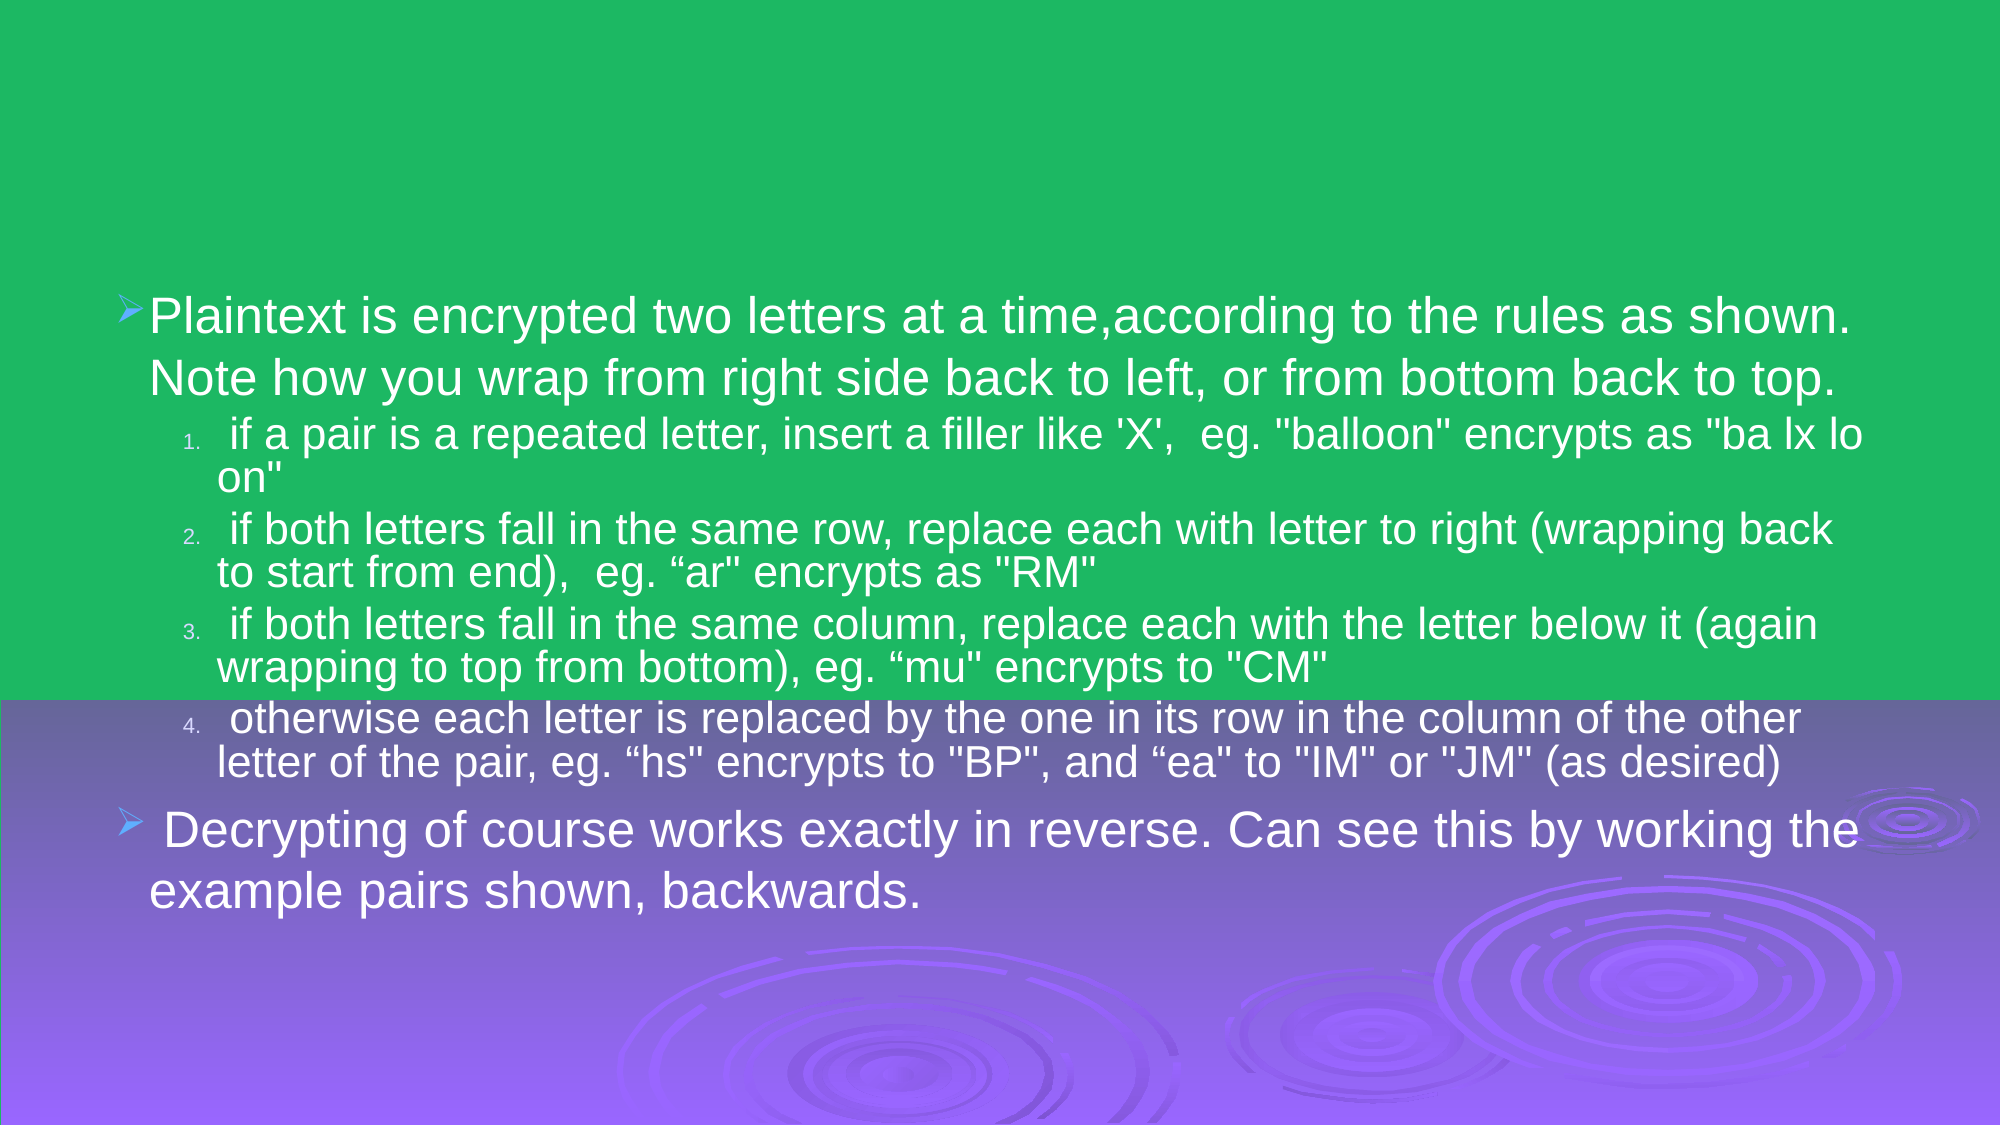

#
Plaintext is encrypted two letters at a time,according to the rules as shown. Note how you wrap from right side back to left, or from bottom back to top.
 if a pair is a repeated letter, insert a filler like 'X',  eg. "balloon" encrypts as "ba lx lo on"
 if both letters fall in the same row, replace each with letter to right (wrapping back to start from end),  eg. “ar" encrypts as "RM"
 if both letters fall in the same column, replace each with the letter below it (again wrapping to top from bottom), eg. “mu" encrypts to "CM"
 otherwise each letter is replaced by the one in its row in the column of the other letter of the pair, eg. “hs" encrypts to "BP", and “ea" to "IM" or "JM" (as desired)
 Decrypting of course works exactly in reverse. Can see this by working the example pairs shown, backwards.